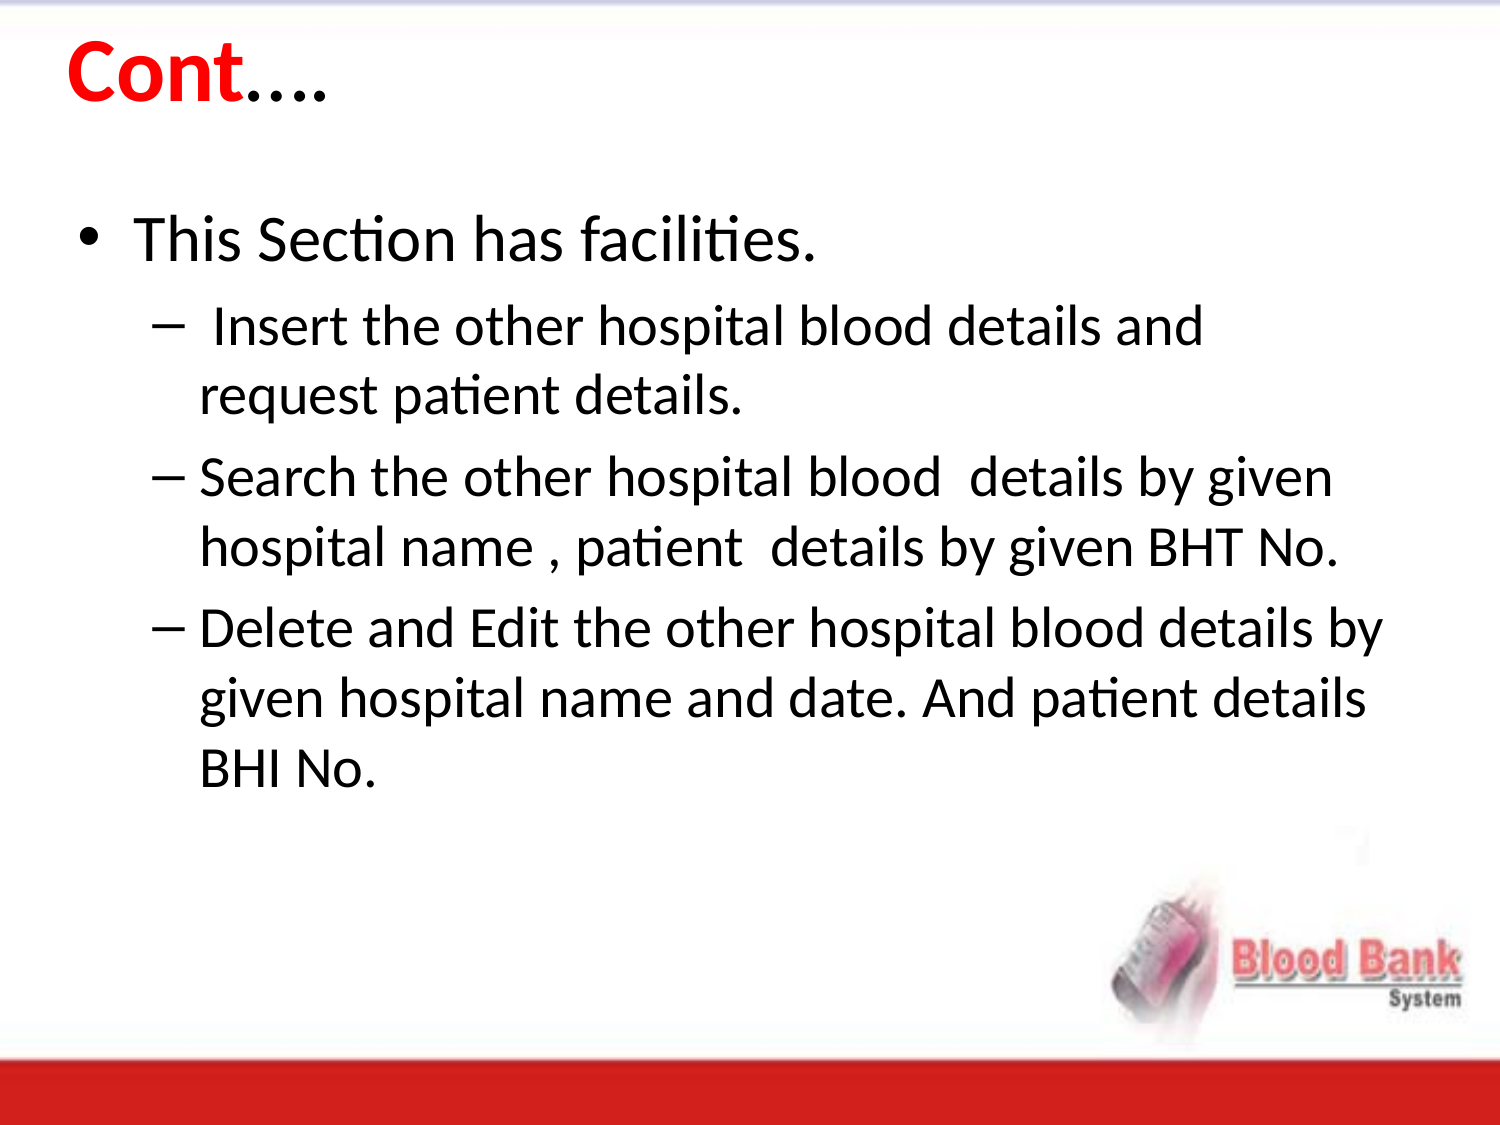

# Cont….
This Section has facilities.
 Insert the other hospital blood details and request patient details.
Search the other hospital blood  details by given hospital name , patient  details by given BHT No.
Delete and Edit the other hospital blood details by given hospital name and date. And patient details BHI No.